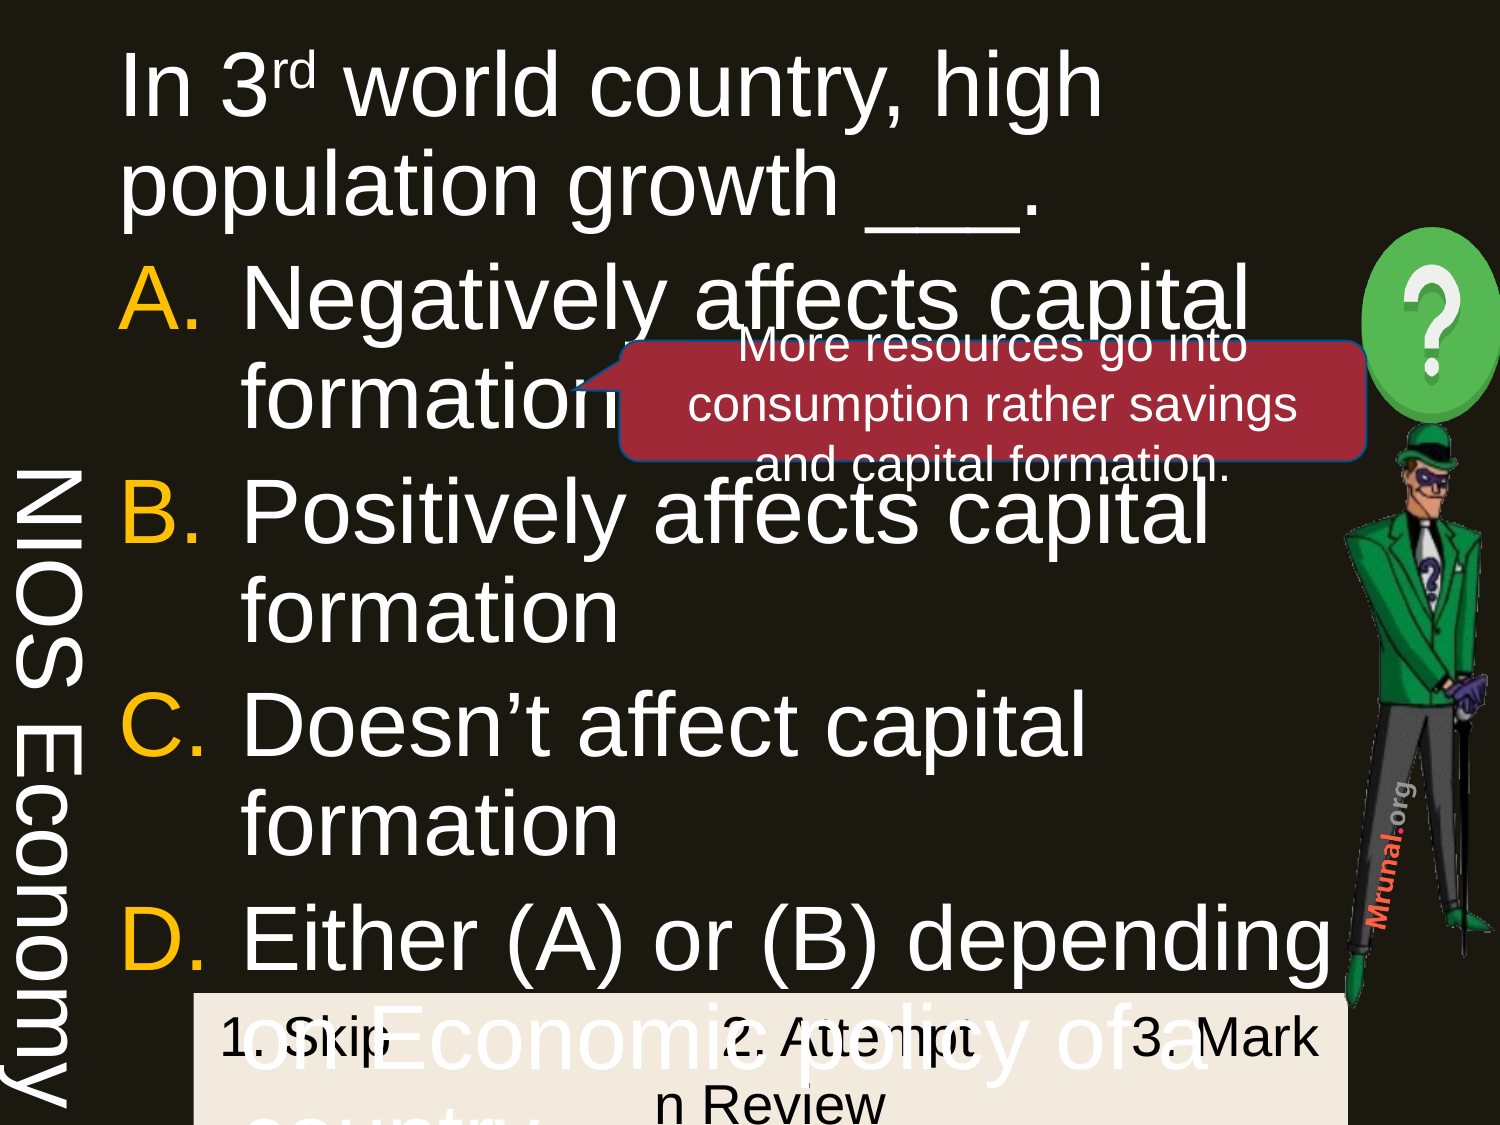

NIOS Economy
In 3rd world country, high population growth ___.
Negatively affects capital formation
Positively affects capital formation
Doesn’t affect capital formation
Either (A) or (B) depending on Economic policy of a country.
More resources go into consumption rather savings and capital formation.